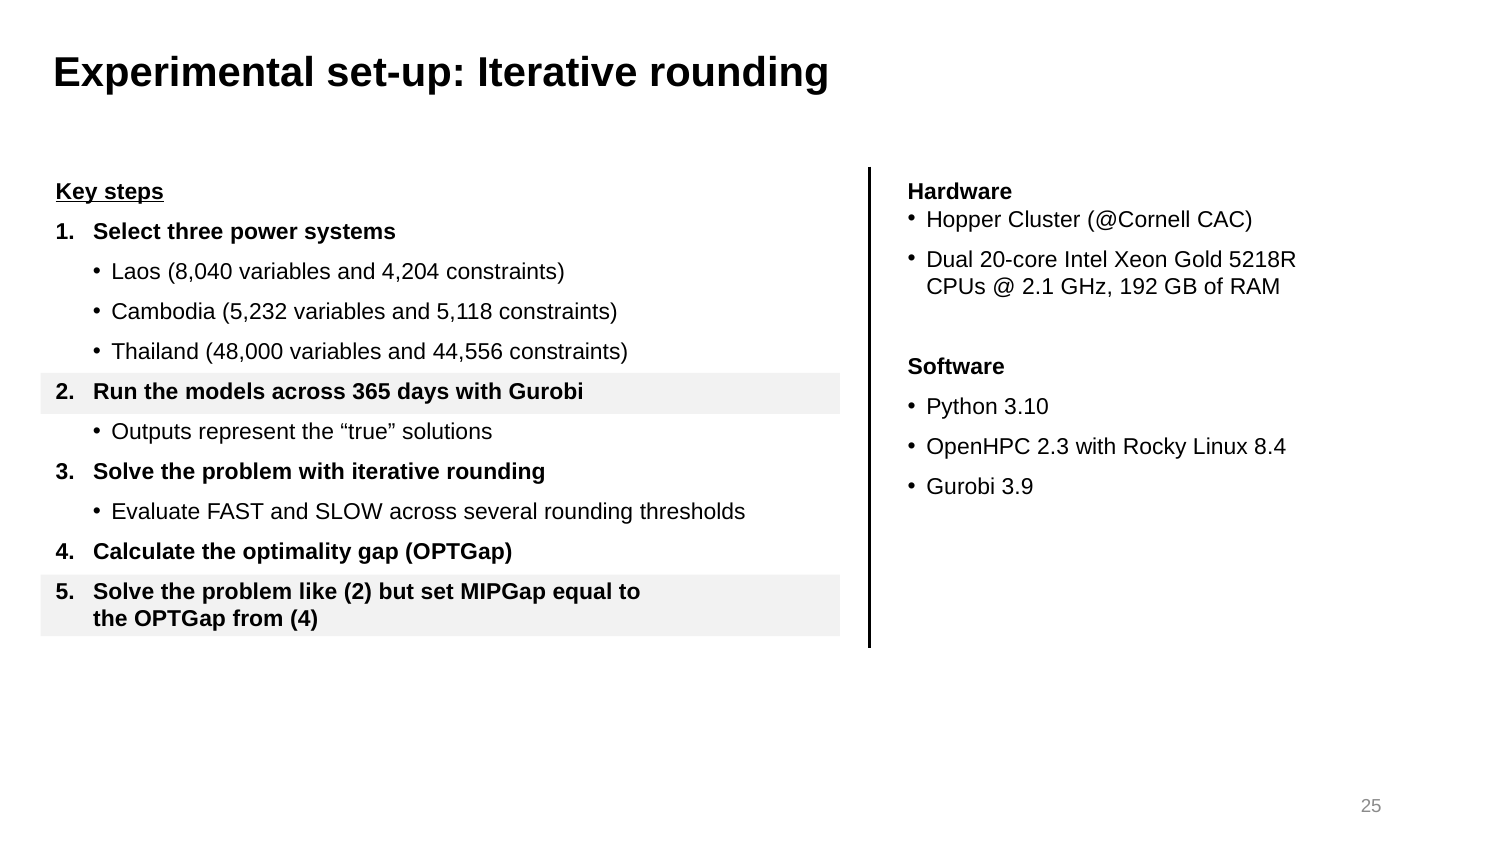

Experimental set-up: Iterative rounding
Key steps
Select three power systems
Laos (8,040 variables and 4,204 constraints)
Cambodia (5,232 variables and 5,118 constraints)
Thailand (48,000 variables and 44,556 constraints)
Run the models across 365 days with Gurobi
Outputs represent the “true” solutions
Solve the problem with iterative rounding
Evaluate FAST and SLOW across several rounding thresholds
Calculate the optimality gap (OPTGap)
Solve the problem like (2) but set MIPGap equal to
the OPTGap from (4)
Hardware
Hopper Cluster (@Cornell CAC)
Dual 20-core Intel Xeon Gold 5218R CPUs @ 2.1 GHz, 192 GB of RAM

Software
Python 3.10
OpenHPC 2.3 with Rocky Linux 8.4
Gurobi 3.9

25